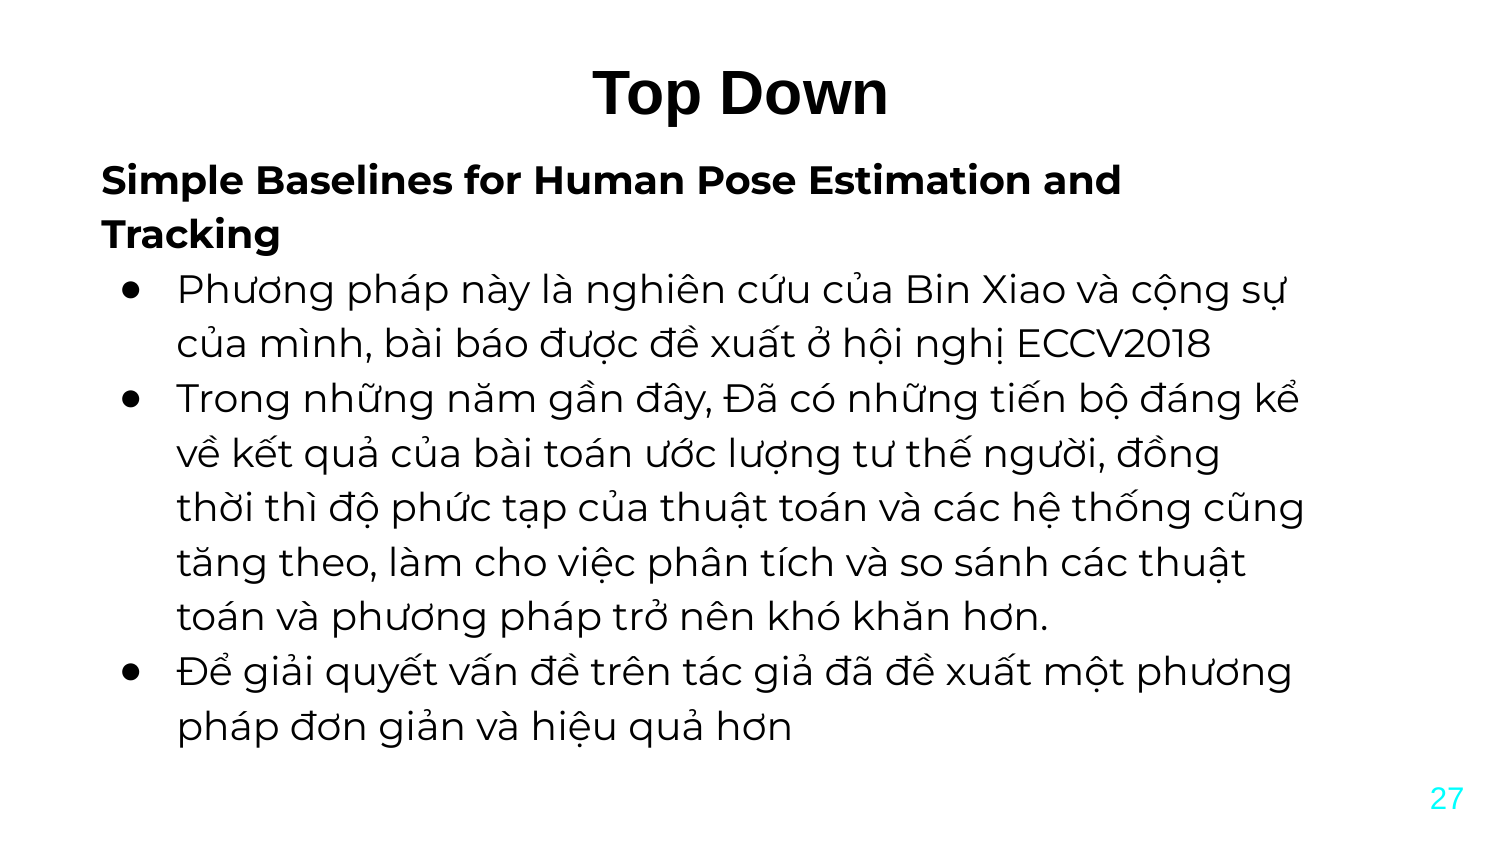

Top Down
Simple Baselines for Human Pose Estimation and Tracking
Phương pháp này là nghiên cứu của Bin Xiao và cộng sự của mình, bài báo được đề xuất ở hội nghị ECCV2018
Trong những năm gần đây, Đã có những tiến bộ đáng kể về kết quả của bài toán ước lượng tư thế người, đồng thời thì độ phức tạp của thuật toán và các hệ thống cũng tăng theo, làm cho việc phân tích và so sánh các thuật toán và phương pháp trở nên khó khăn hơn.
Để giải quyết vấn đề trên tác giả đã đề xuất một phương pháp đơn giản và hiệu quả hơn

27